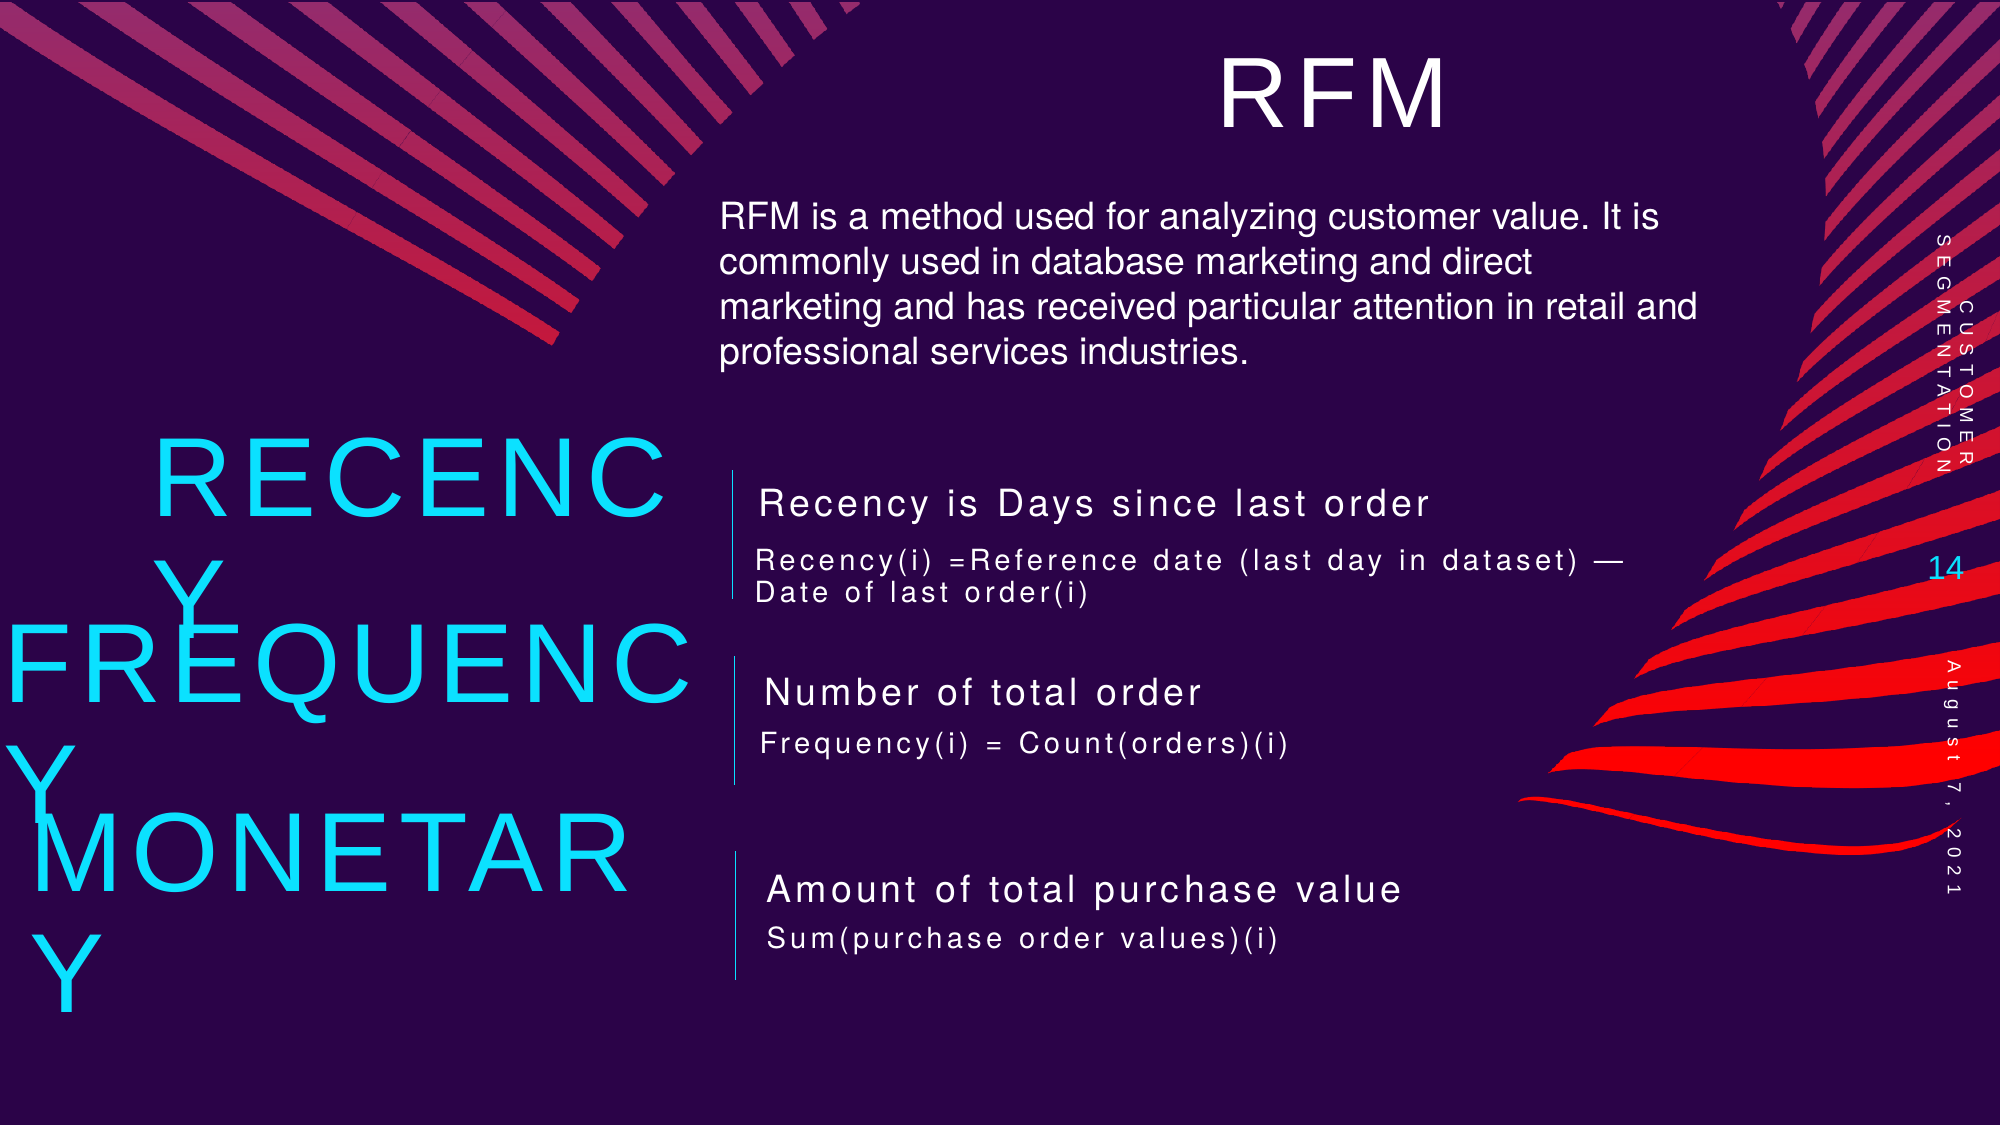

# RfM
RFM is a method used for analyzing customer value. It is commonly used in database marketing and direct marketing and has received particular attention in retail and professional services industries.
Customer Segmentation
Recency
Recency is Days since last order
14
Recency(i) =Reference date (last day in dataset) — Date of last order(i)
frequency
 Number of total order
Frequency(i) = Count(orders)(i)
Monetary
August 7, 2021
Amount of total purchase value
Sum(purchase order values)(i)